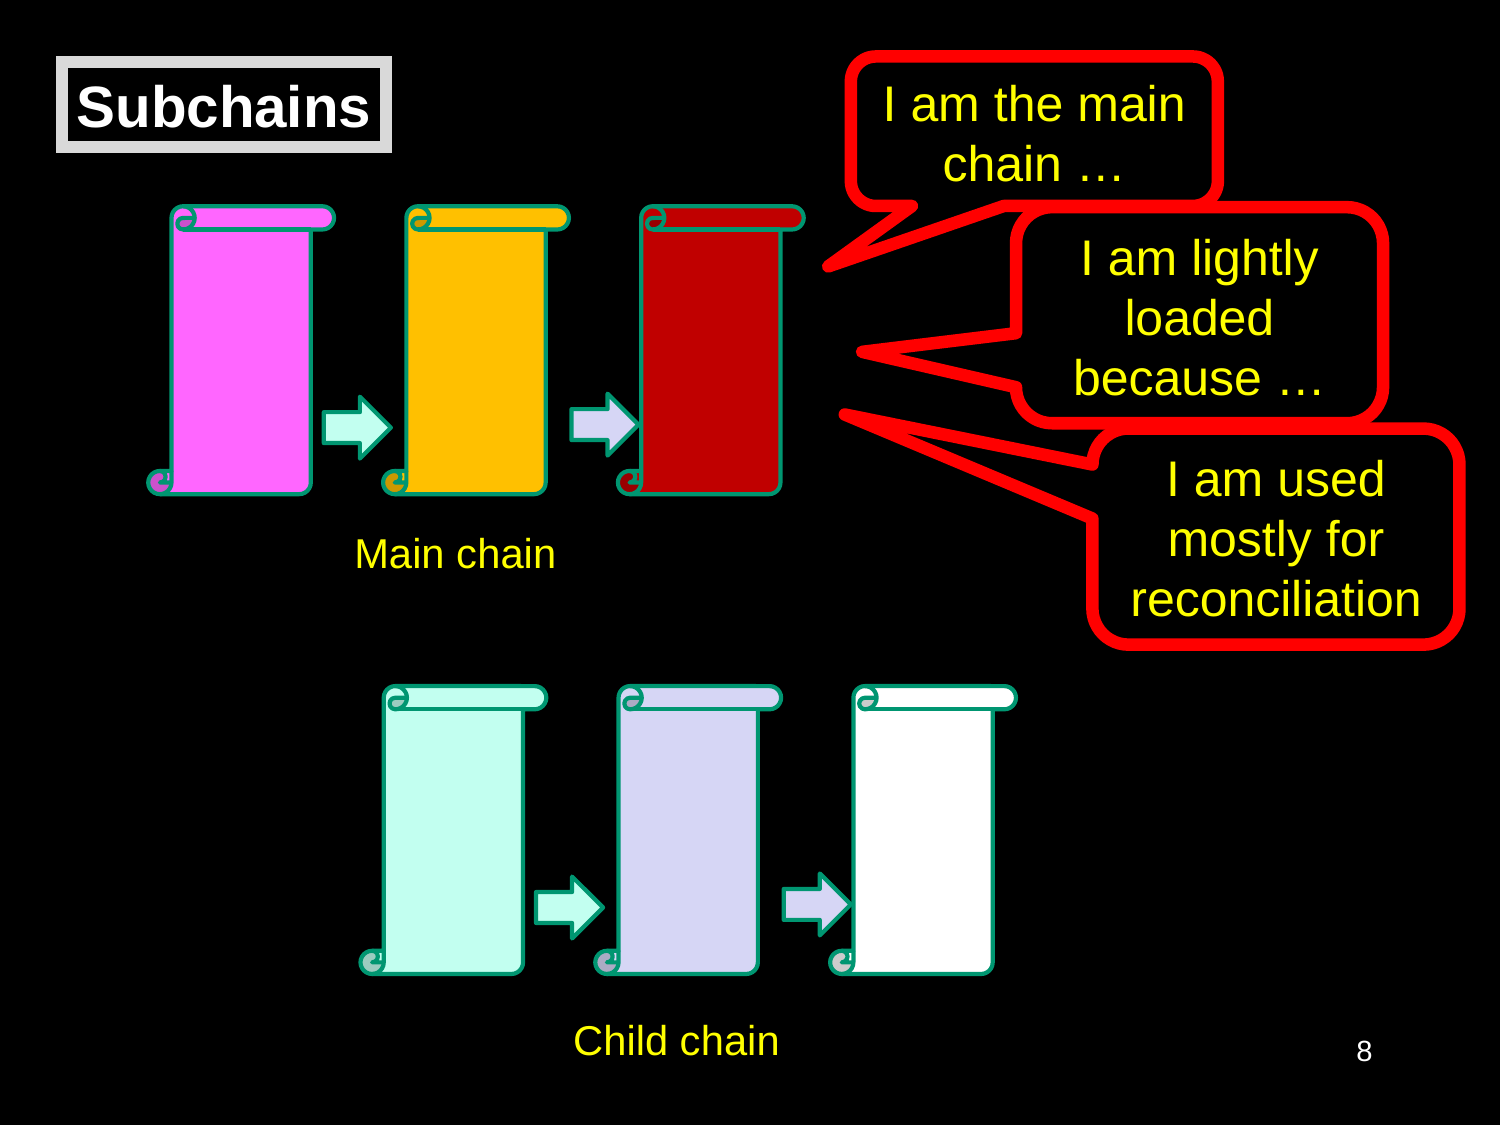

I am the main chain …
Subchains

I am lightly loaded because …
I am used mostly for reconciliation
Main chain

Child chain
8